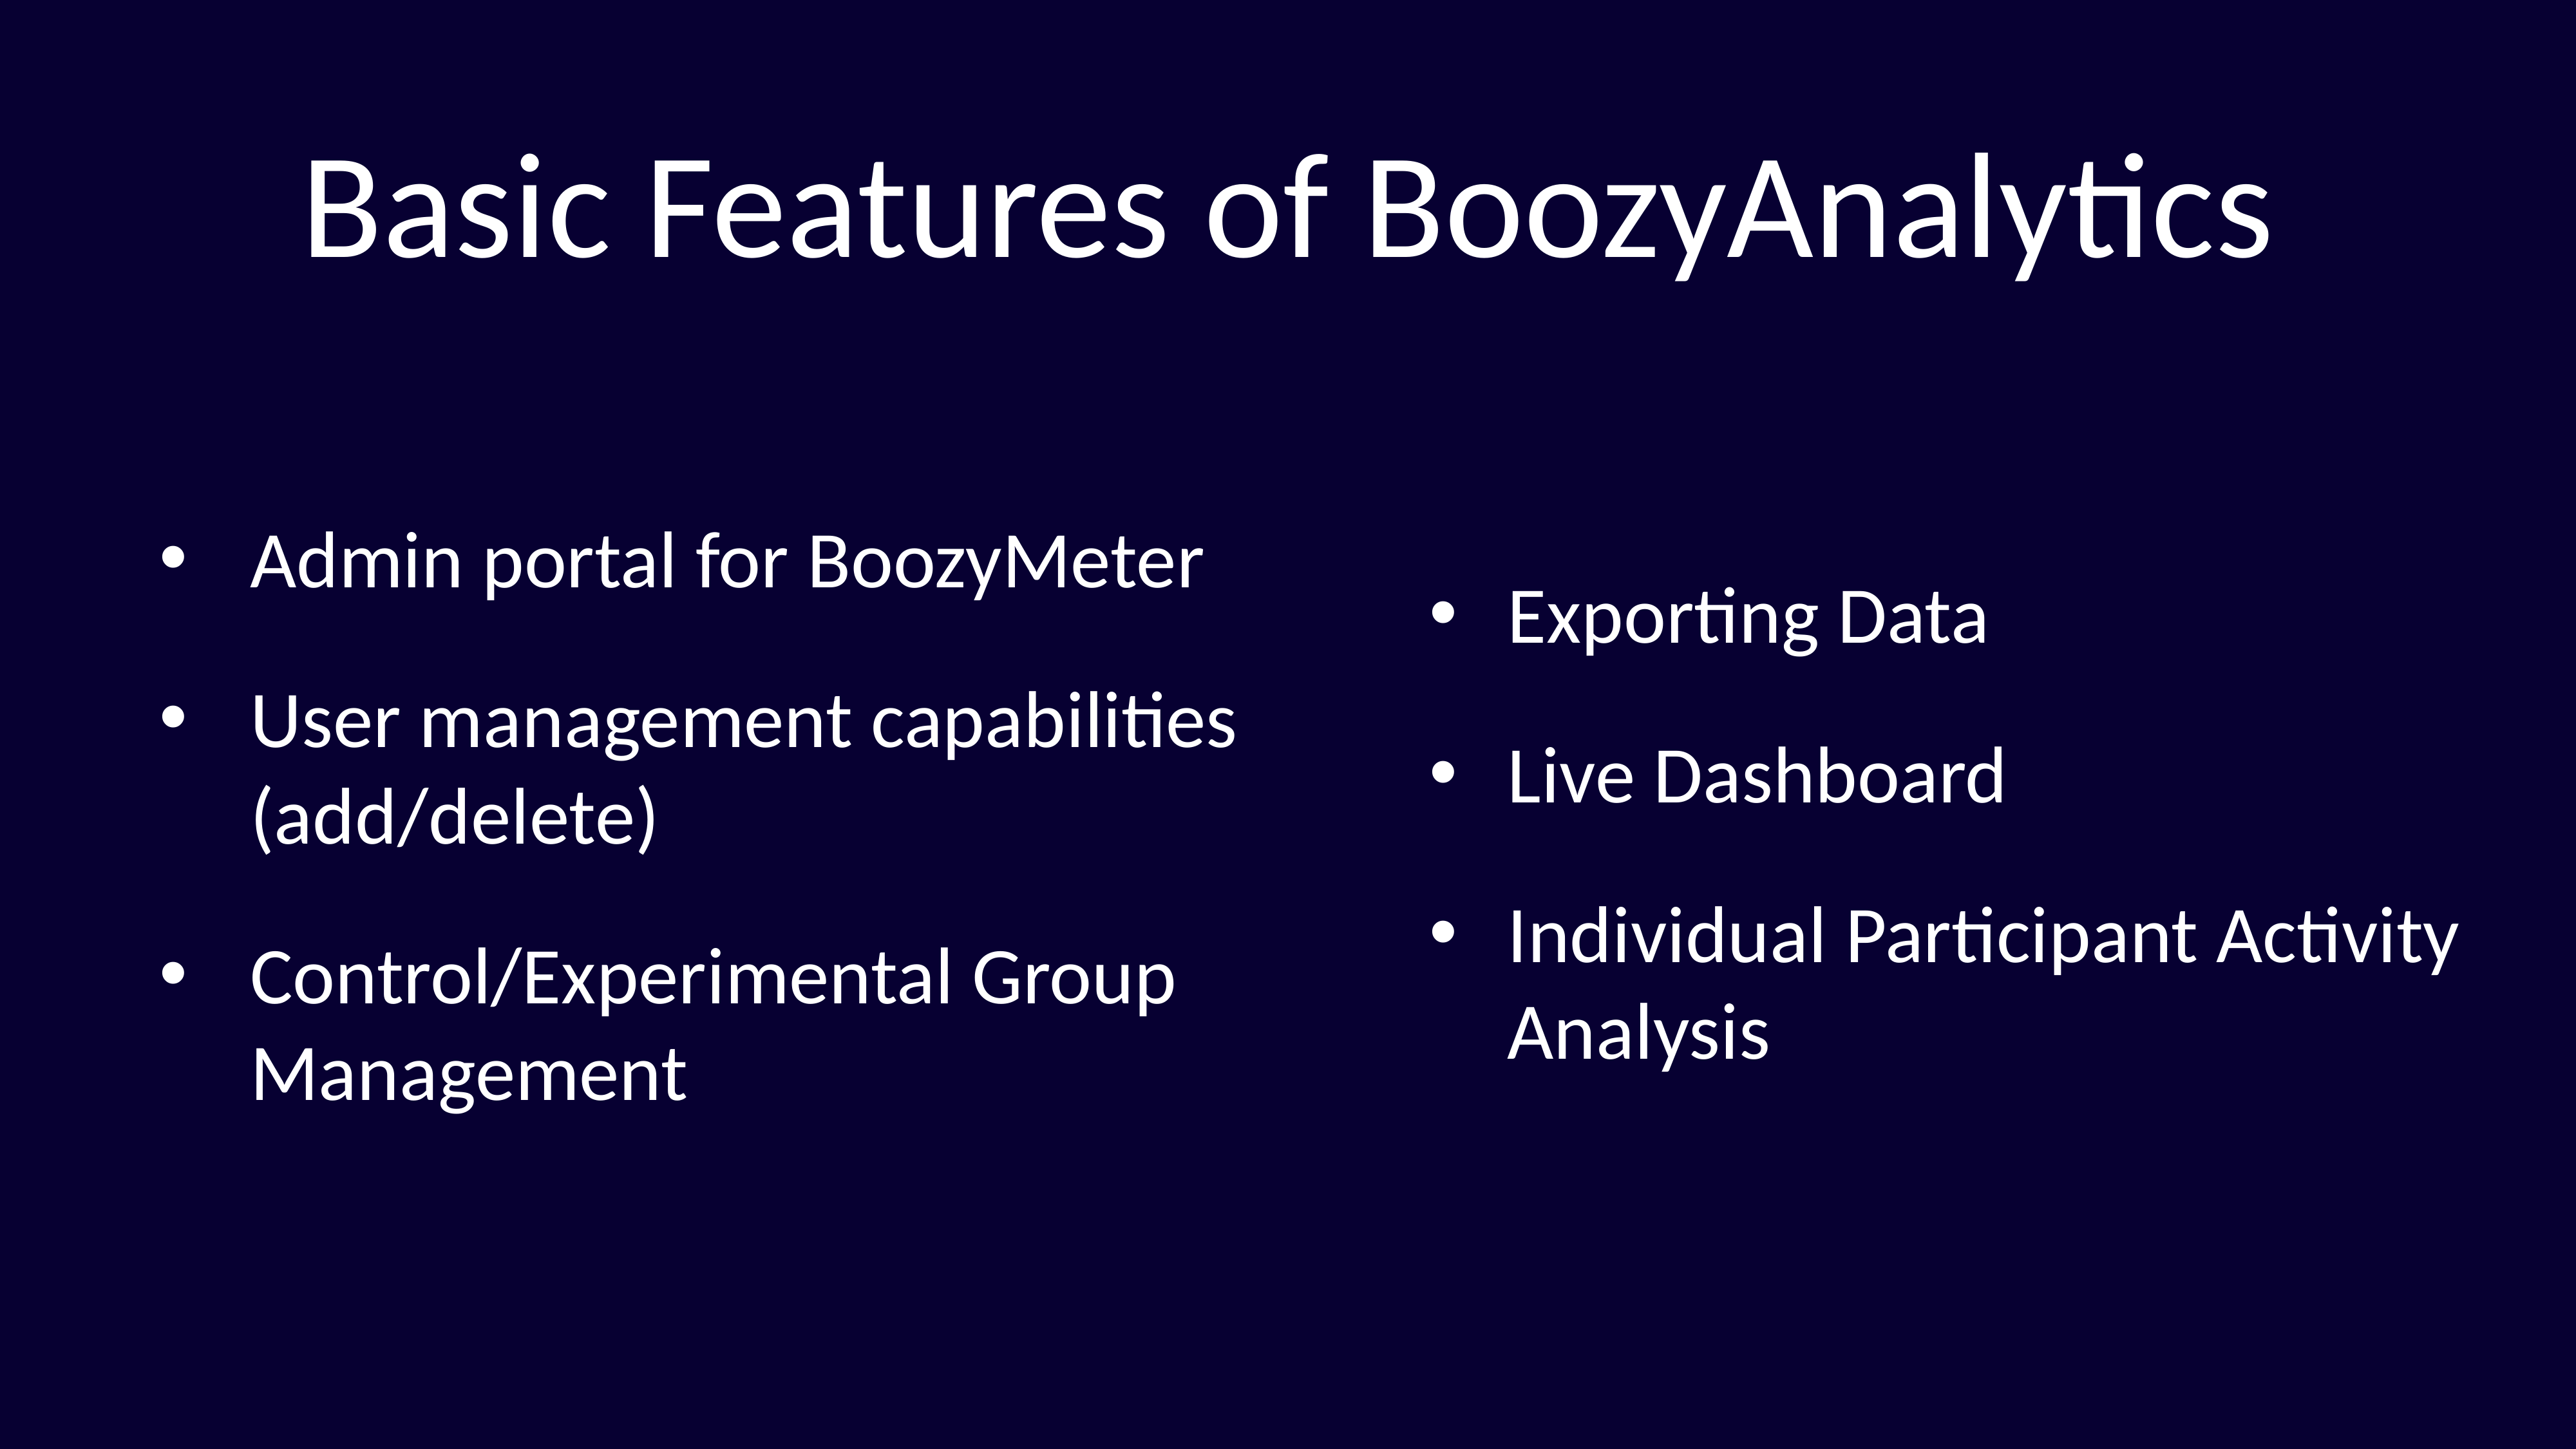

# Basic Features of BoozyAnalytics
Admin portal for BoozyMeter
User management capabilities (add/delete)
Control/Experimental Group Management
Exporting Data
Live Dashboard
Individual Participant Activity Analysis